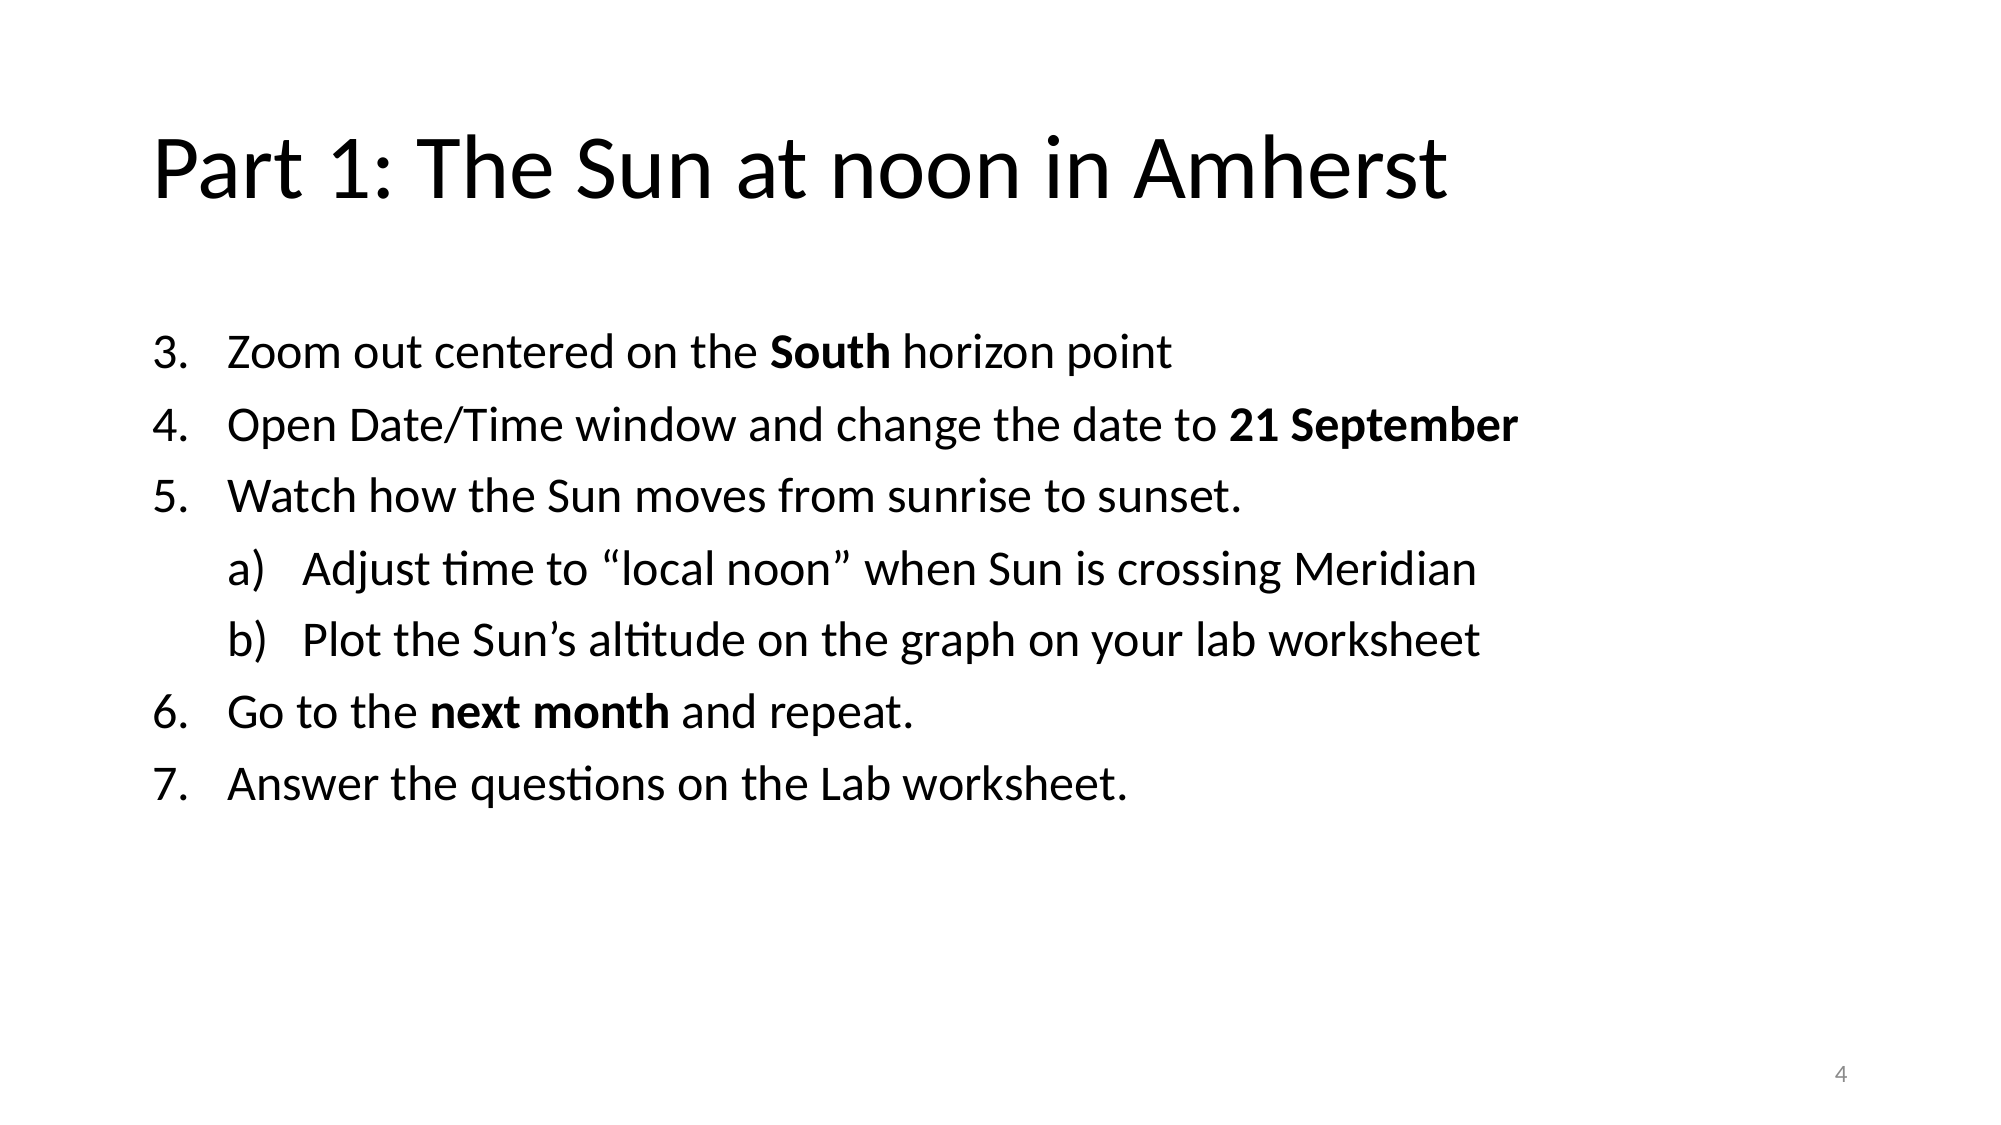

# Part 1: The Sun at noon in Amherst
Zoom out centered on the South horizon point
Open Date/Time window and change the date to 21 September
Watch how the Sun moves from sunrise to sunset.
Adjust time to “local noon” when Sun is crossing Meridian
Plot the Sun’s altitude on the graph on your lab worksheet
Go to the next month and repeat.
Answer the questions on the Lab worksheet.
4